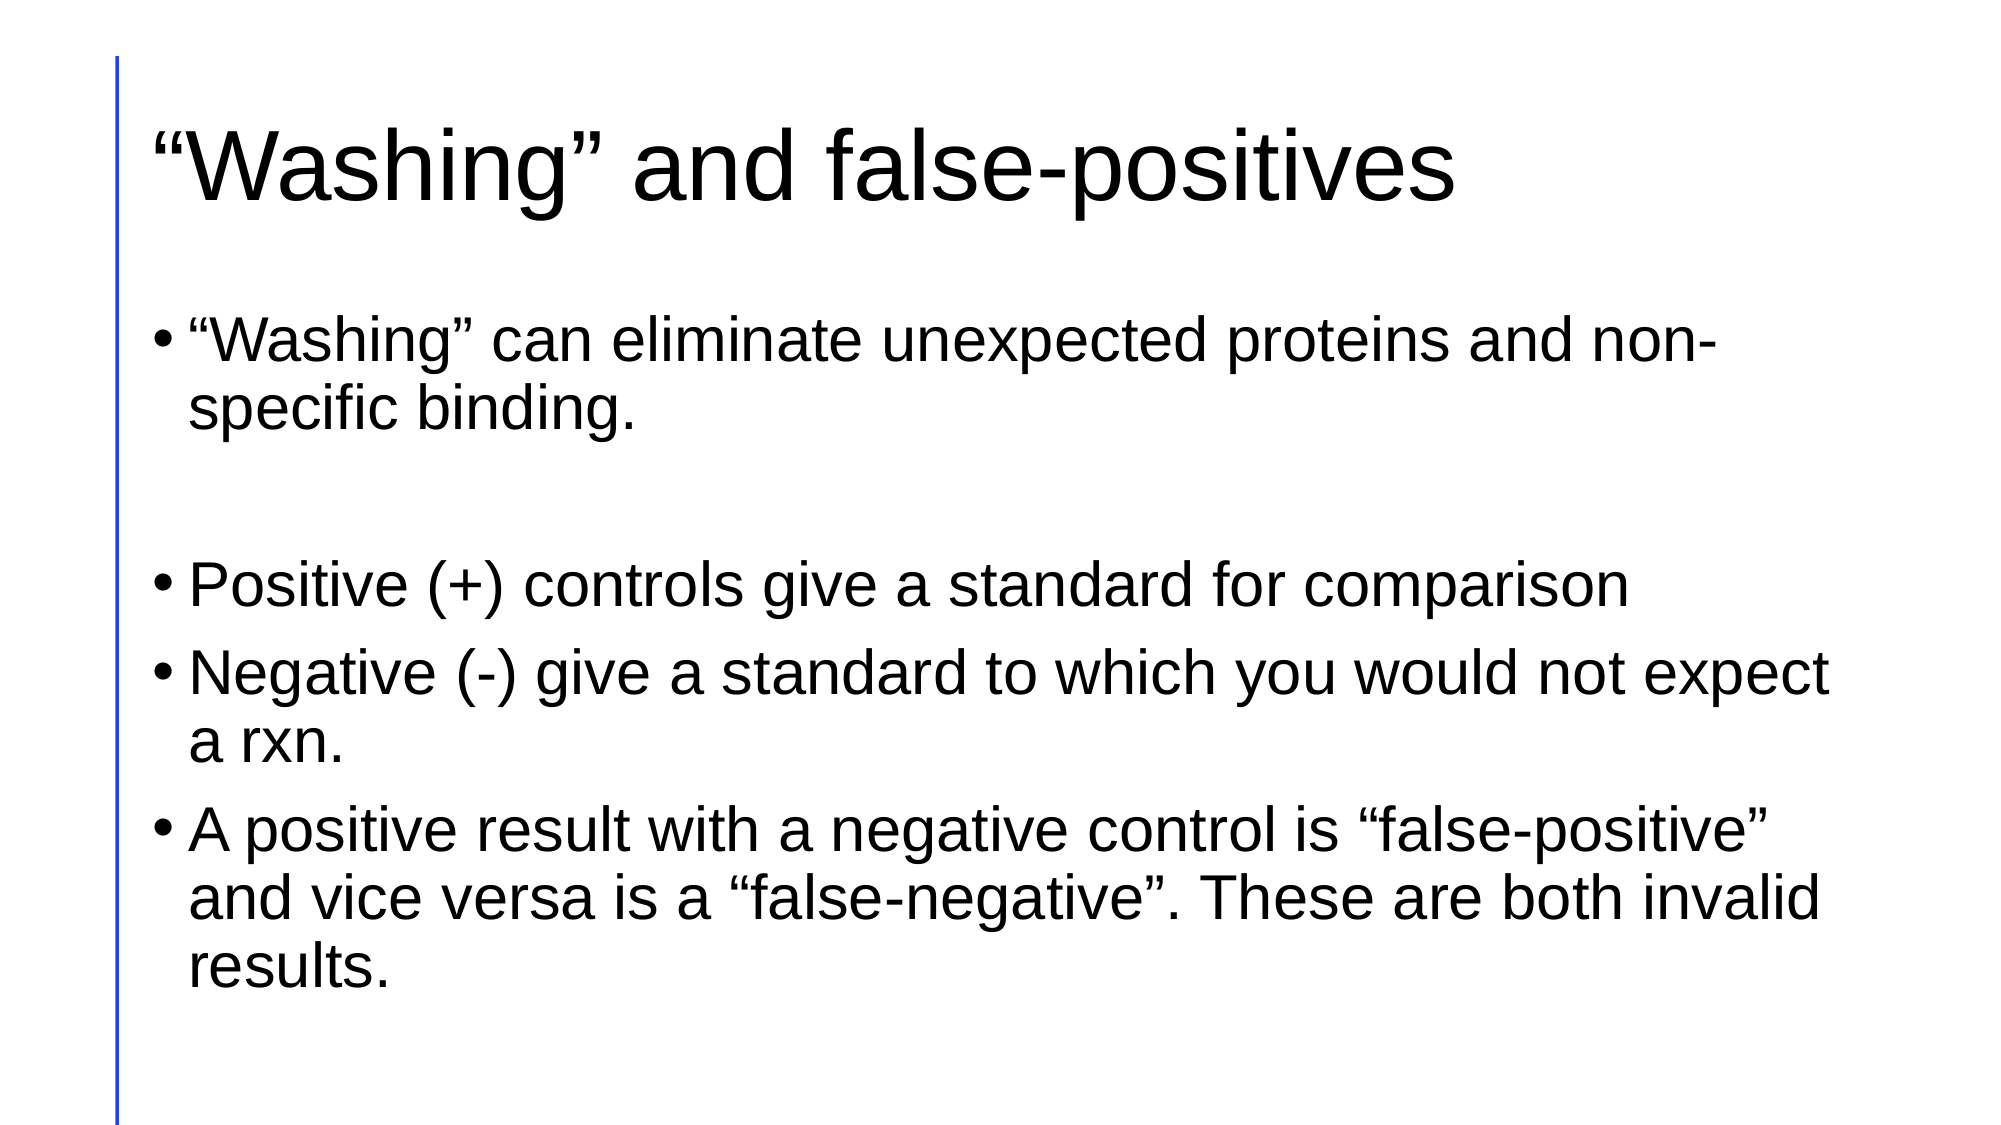

# “Washing” and false-positives
“Washing” can eliminate unexpected proteins and non-specific binding.

Positive (+) controls give a standard for comparison
Negative (-) give a standard to which you would not expect a rxn.
A positive result with a negative control is “false-positive” and vice versa is a “false-negative”. These are both invalid results.